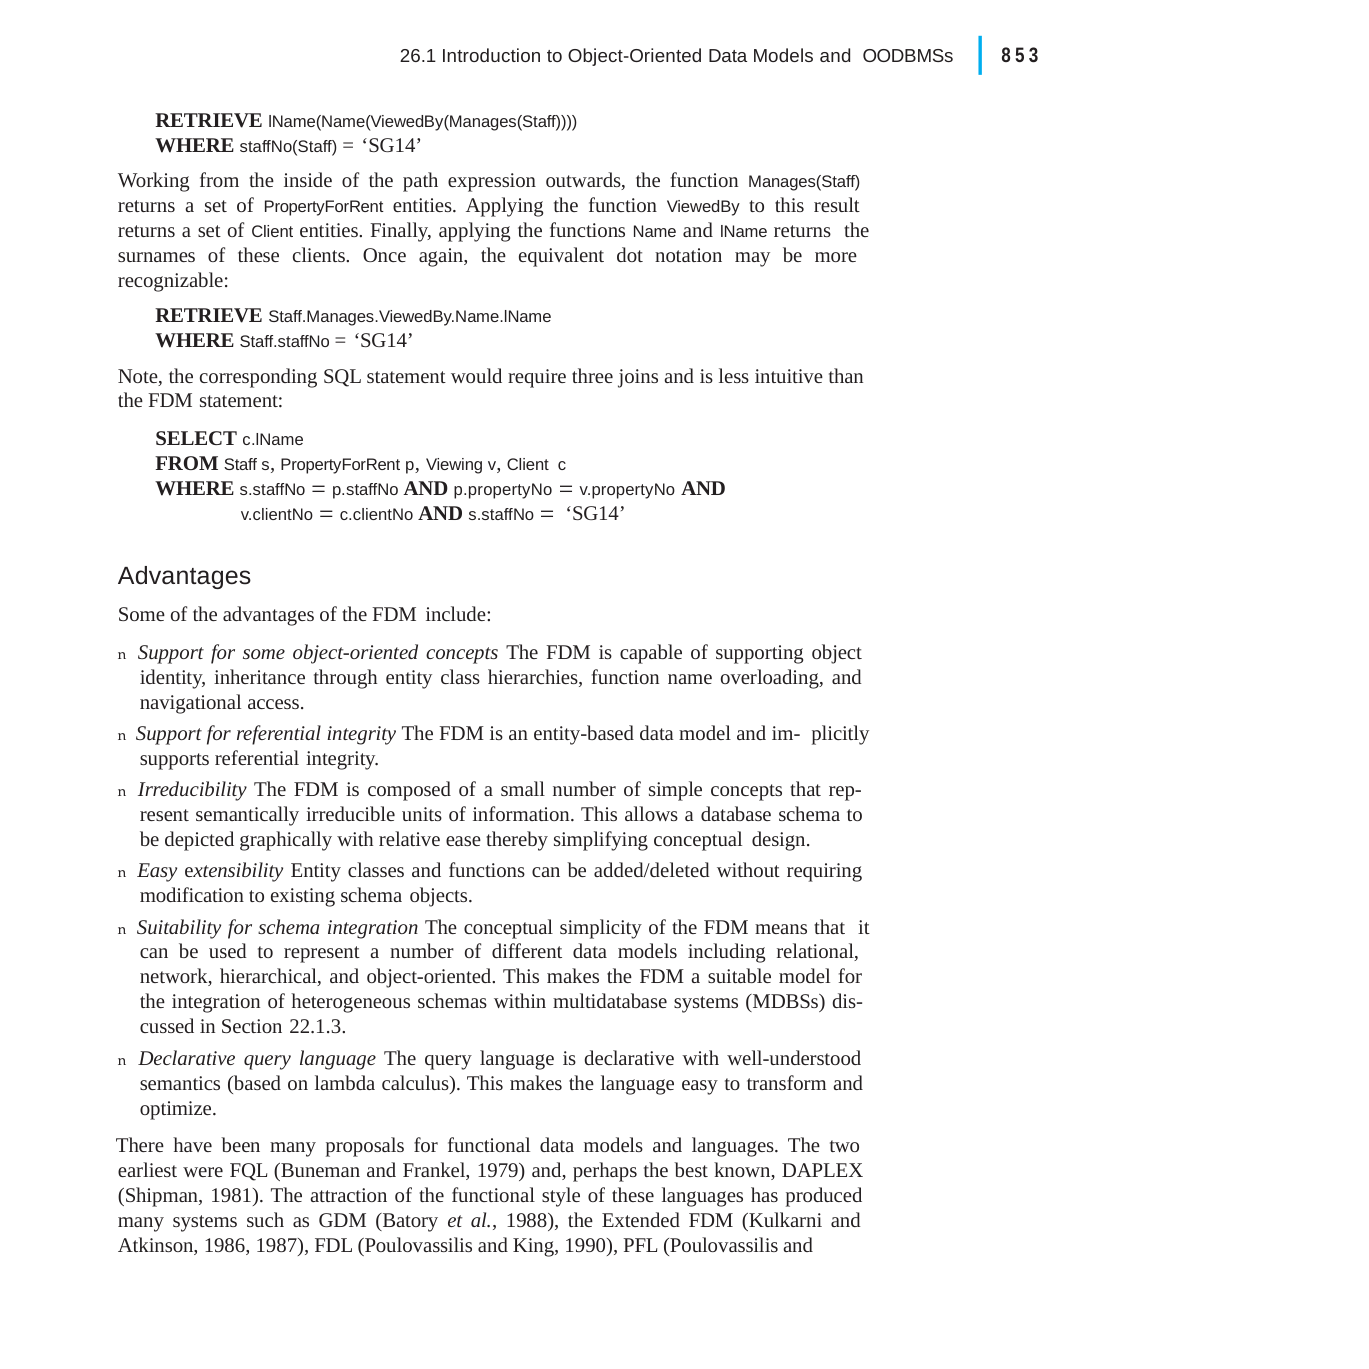

|
853
26.1 Introduction to Object-Oriented Data Models and OODBMSs
RETRIEVE lName(Name(ViewedBy(Manages(Staff))))
WHERE staffNo(Staff) = ‘SG14’
Working from the inside of the path expression outwards, the function Manages(Staff)  returns a set of PropertyForRent entities. Applying the function ViewedBy to this result  returns a set of Client entities. Finally, applying the functions Name and lName returns  the surnames of these clients. Once again, the equivalent dot notation may be more  recognizable:
RETRIEVE Staff.Manages.ViewedBy.Name.lName
WHERE Staff.staffNo = ‘SG14’
Note, the corresponding SQL statement would require three joins and is less intuitive than  the FDM statement:
SELECT c.lName
FROM Staff s, PropertyForRent p, Viewing v, Client c
WHERE s.staffNo = p.staffNo AND p.propertyNo = v.propertyNo AND
v.clientNo = c.clientNo AND s.staffNo = ‘SG14’

Advantages
Some of the advantages of the FDM include:
n Support for some object-oriented concepts The FDM is capable of supporting object  identity, inheritance through entity class hierarchies, function name overloading, and  navigational access.
n Support for referential integrity The FDM is an entity-based data model and im-  plicitly supports referential integrity.
n Irreducibility The FDM is composed of a small number of simple concepts that rep-  resent semantically irreducible units of information. This allows a database schema to  be depicted graphically with relative ease thereby simplifying conceptual design.
n Easy extensibility Entity classes and functions can be added/deleted without requiring  modification to existing schema objects.
n Suitability for schema integration The conceptual simplicity of the FDM means that  it can be used to represent a number of different data models including relational,  network, hierarchical, and object-oriented. This makes the FDM a suitable model for  the integration of heterogeneous schemas within multidatabase systems (MDBSs) dis-  cussed in Section 22.1.3.
n Declarative query language The query language is declarative with well-understood  semantics (based on lambda calculus). This makes the language easy to transform and  optimize.
There have been many proposals for functional data models and languages. The two  earliest were FQL (Buneman and Frankel, 1979) and, perhaps the best known, DAPLEX  (Shipman, 1981). The attraction of the functional style of these languages has produced  many systems such as GDM (Batory et al., 1988), the Extended FDM (Kulkarni and  Atkinson, 1986, 1987), FDL (Poulovassilis and King, 1990), PFL (Poulovassilis and